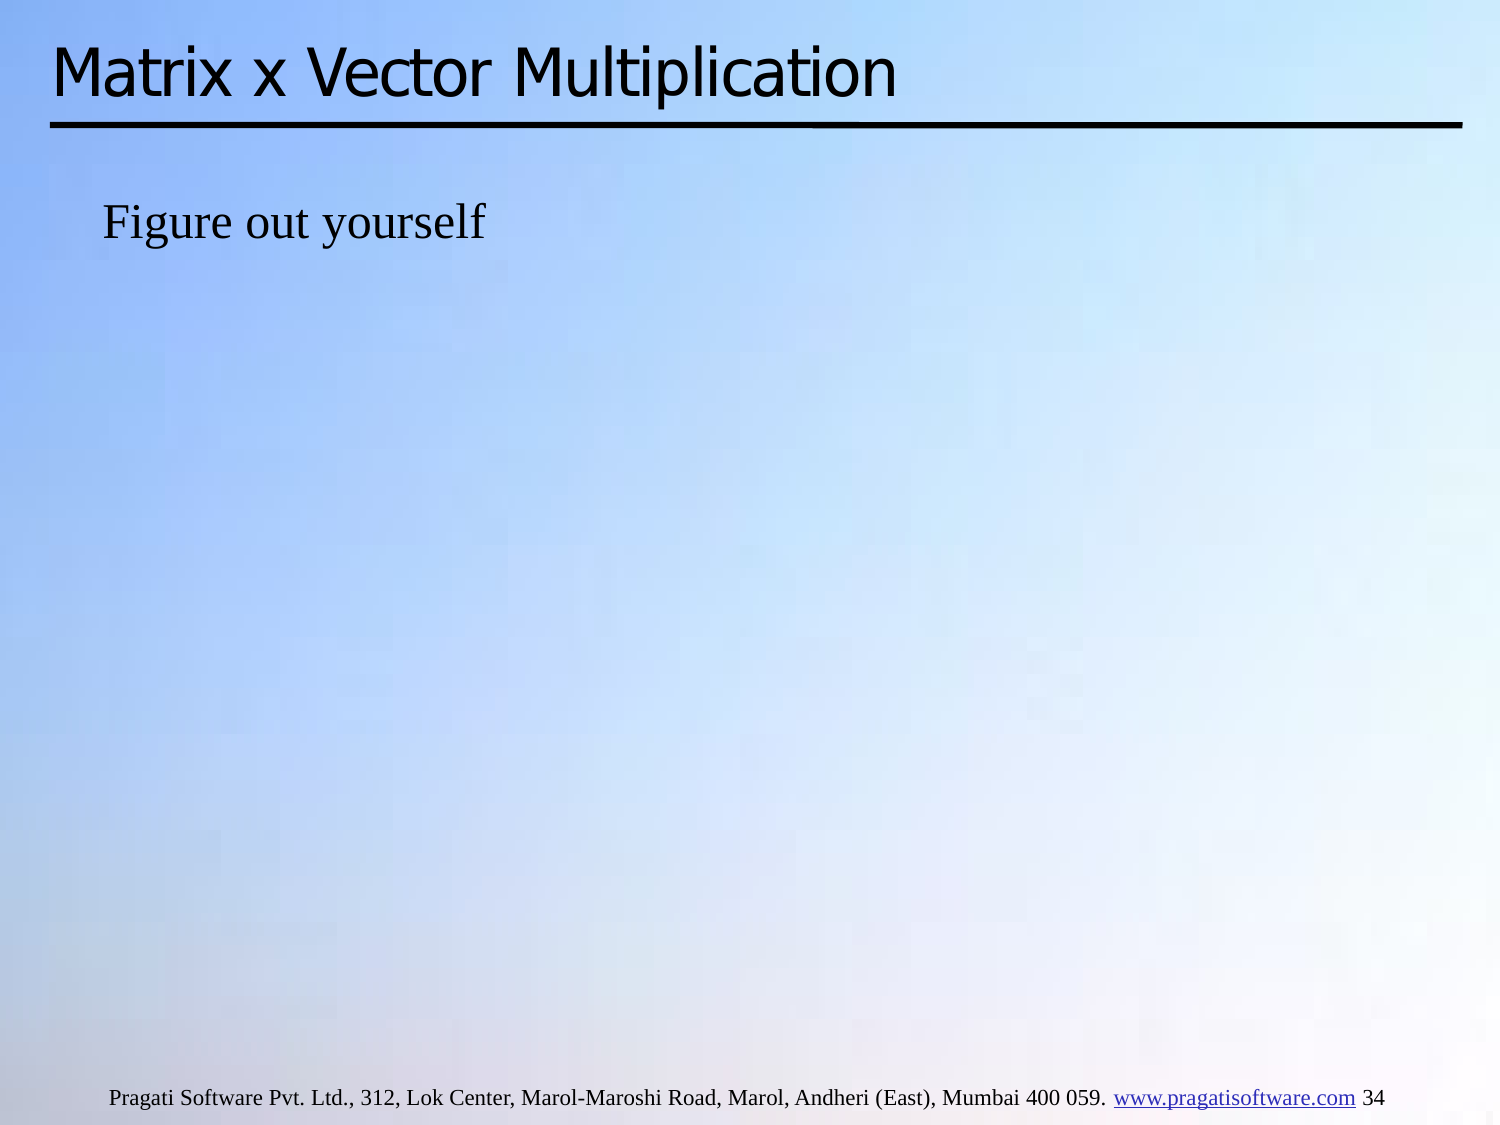

# Matrix x Vector Multiplication
Figure out yourself